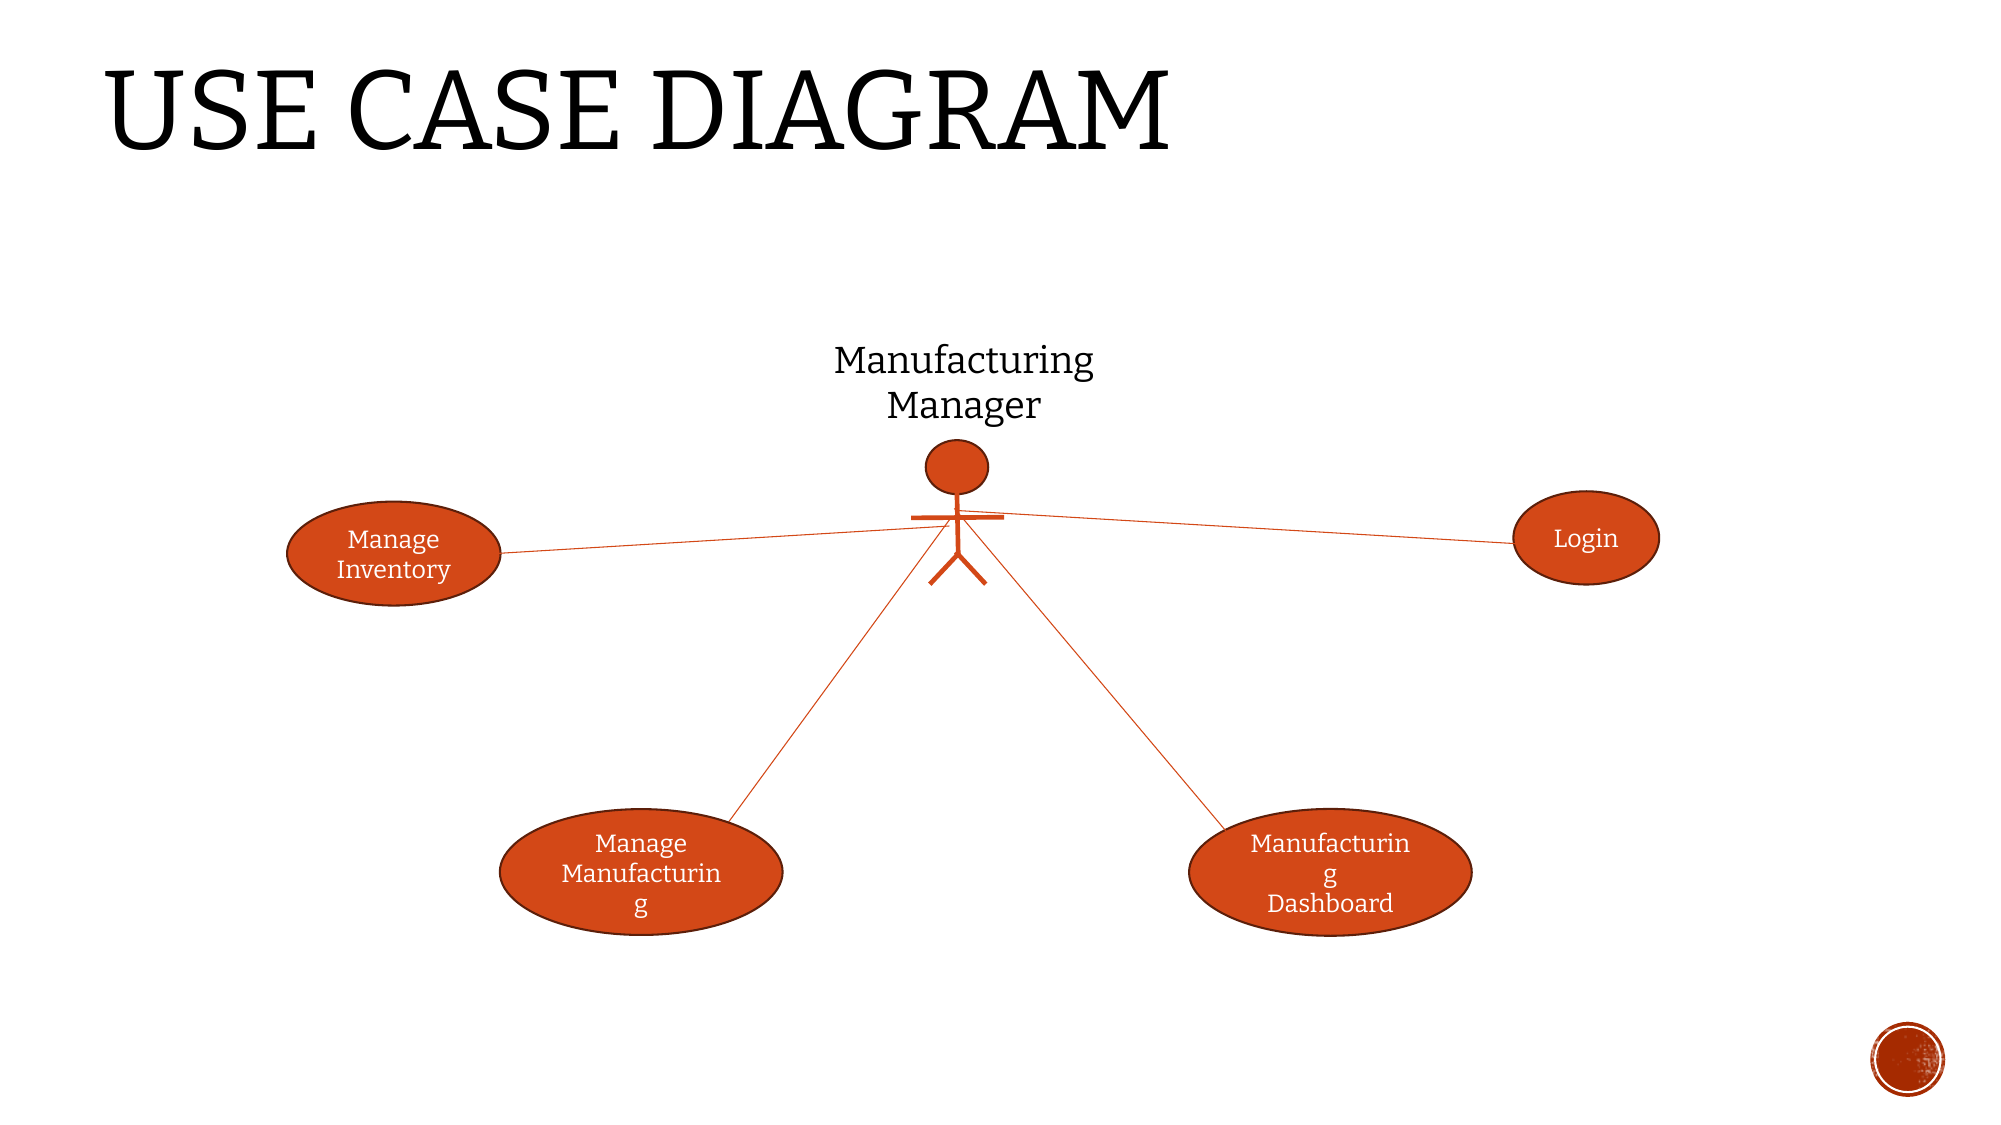

Use Case Diagram
Manufacturing Manager

Login
Manage
Inventory
Manufacturing
Dashboard
Manage
Manufacturing